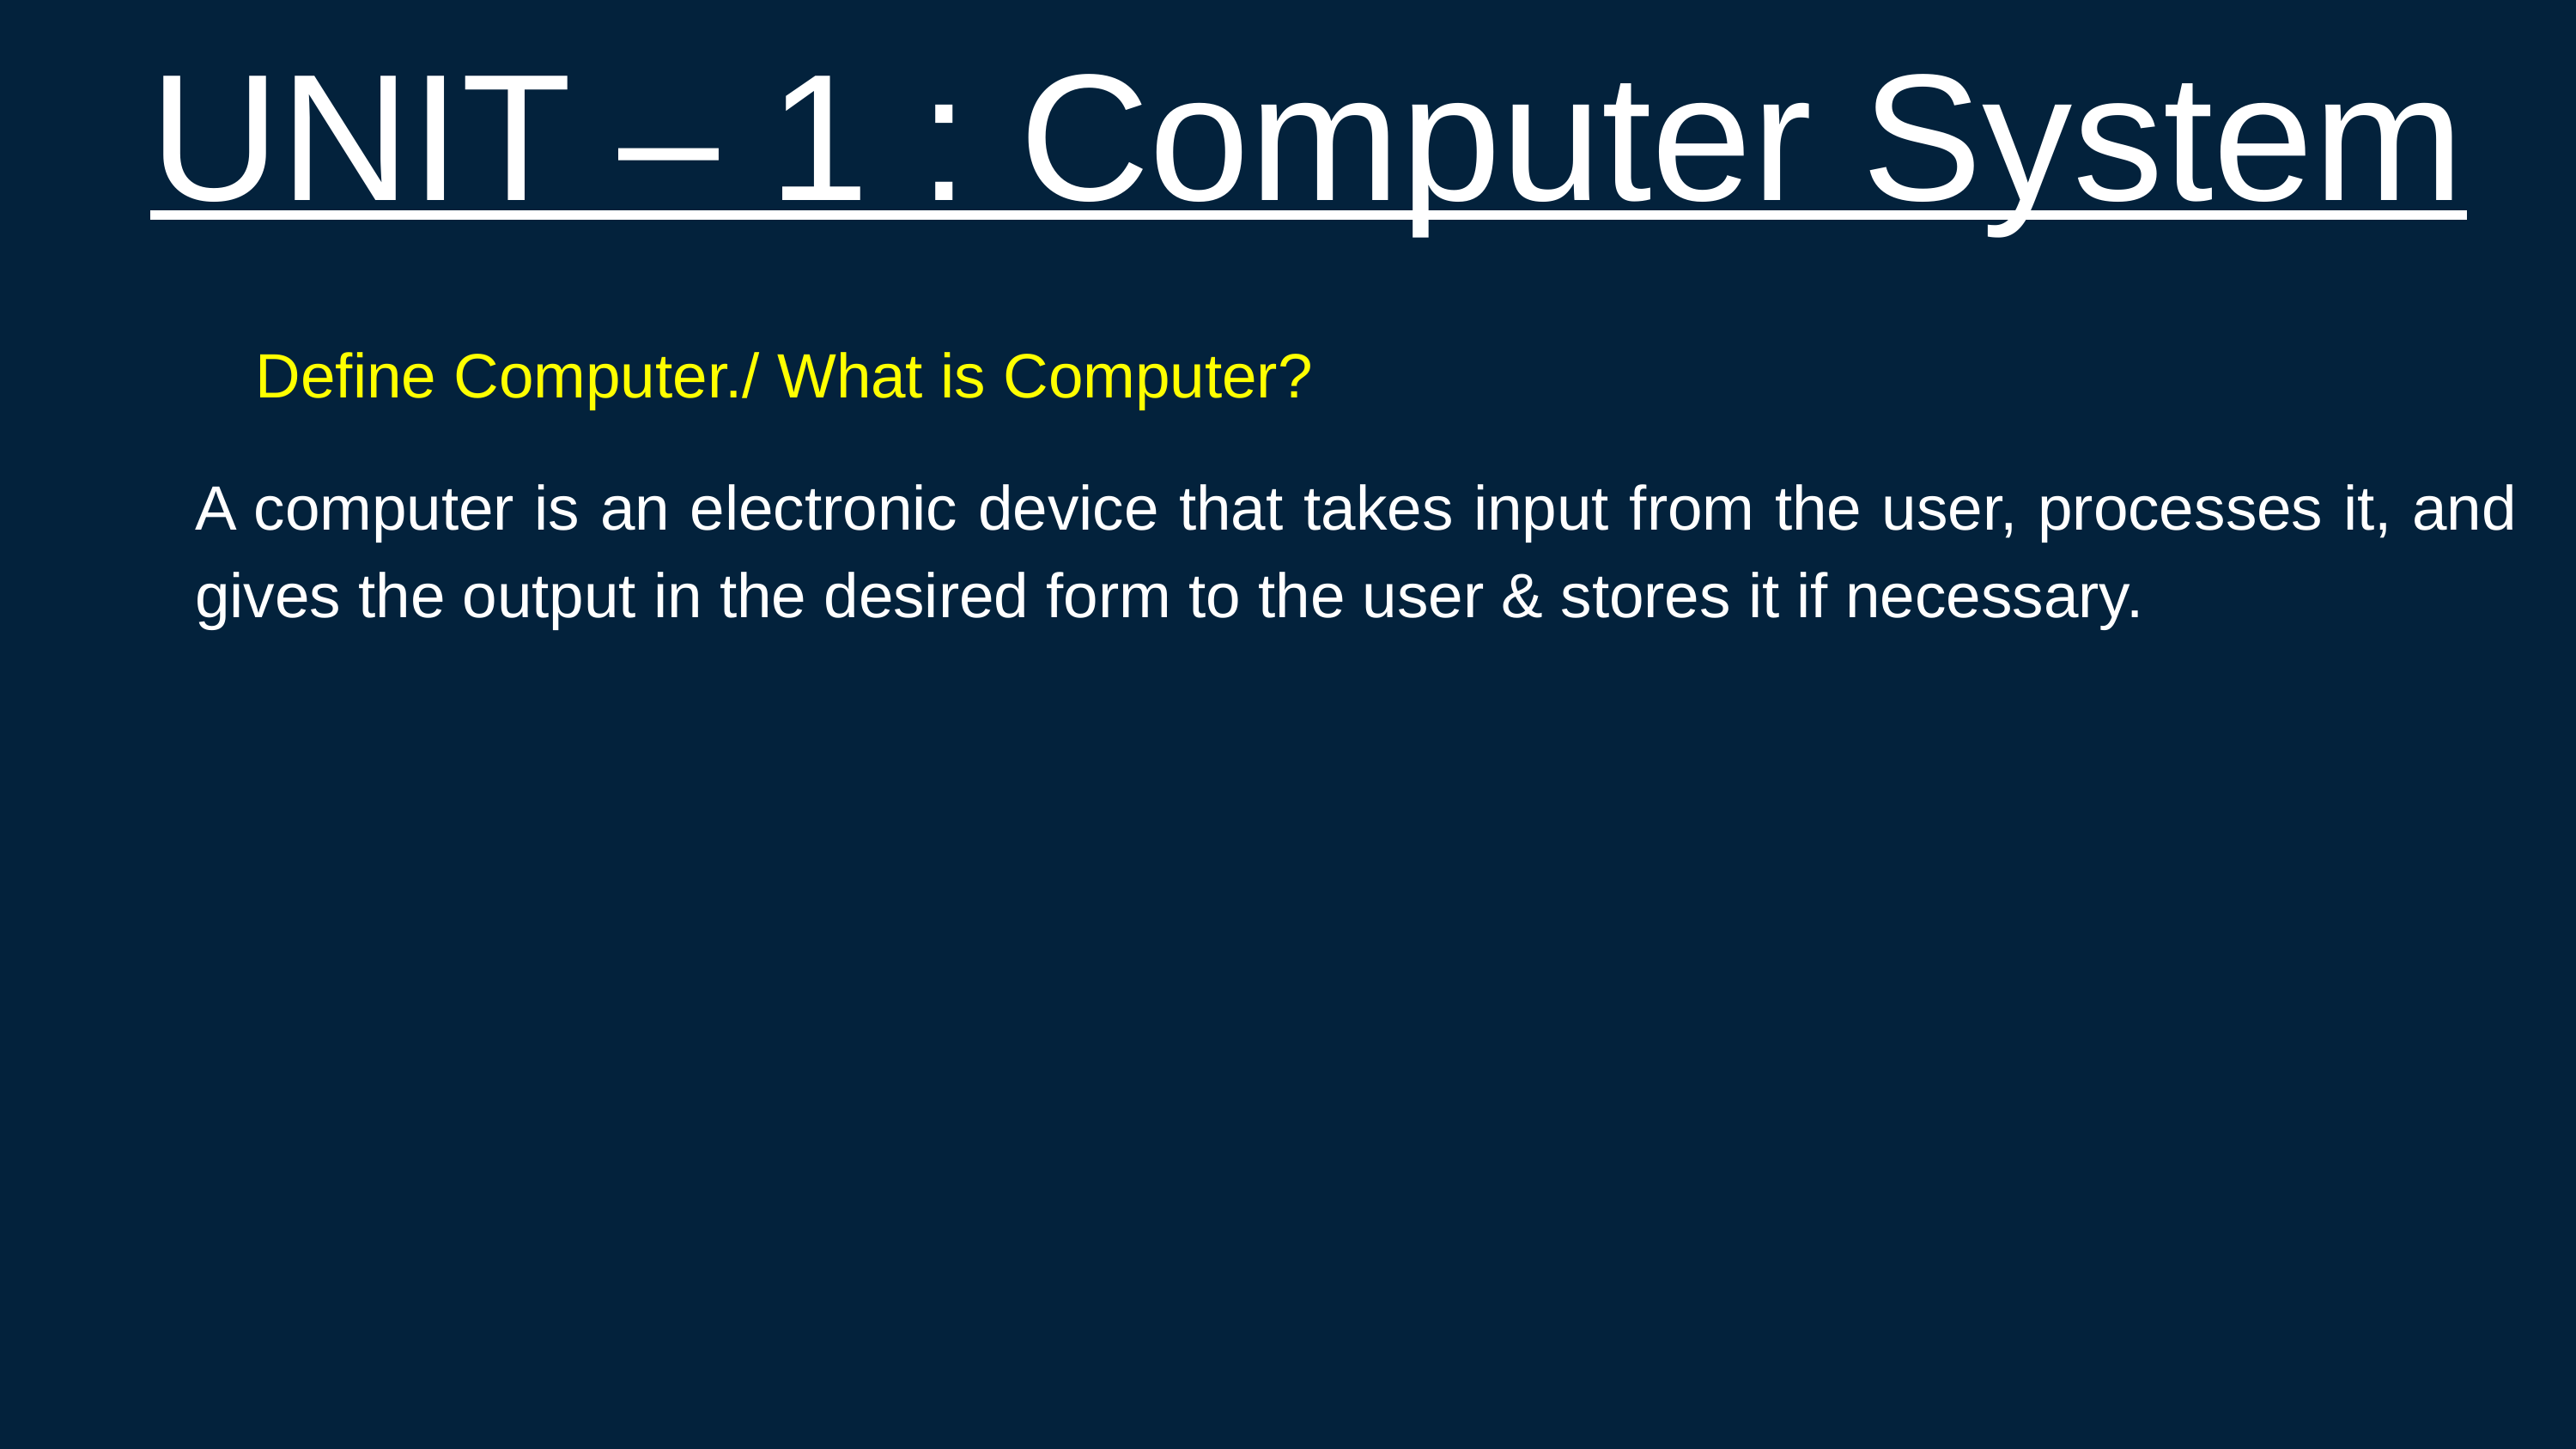

UNIT – 1 : Computer System
Define Computer./ What is Computer?
A computer is an electronic device that takes input from the user, processes it, and gives the output in the desired form to the user & stores it if necessary.